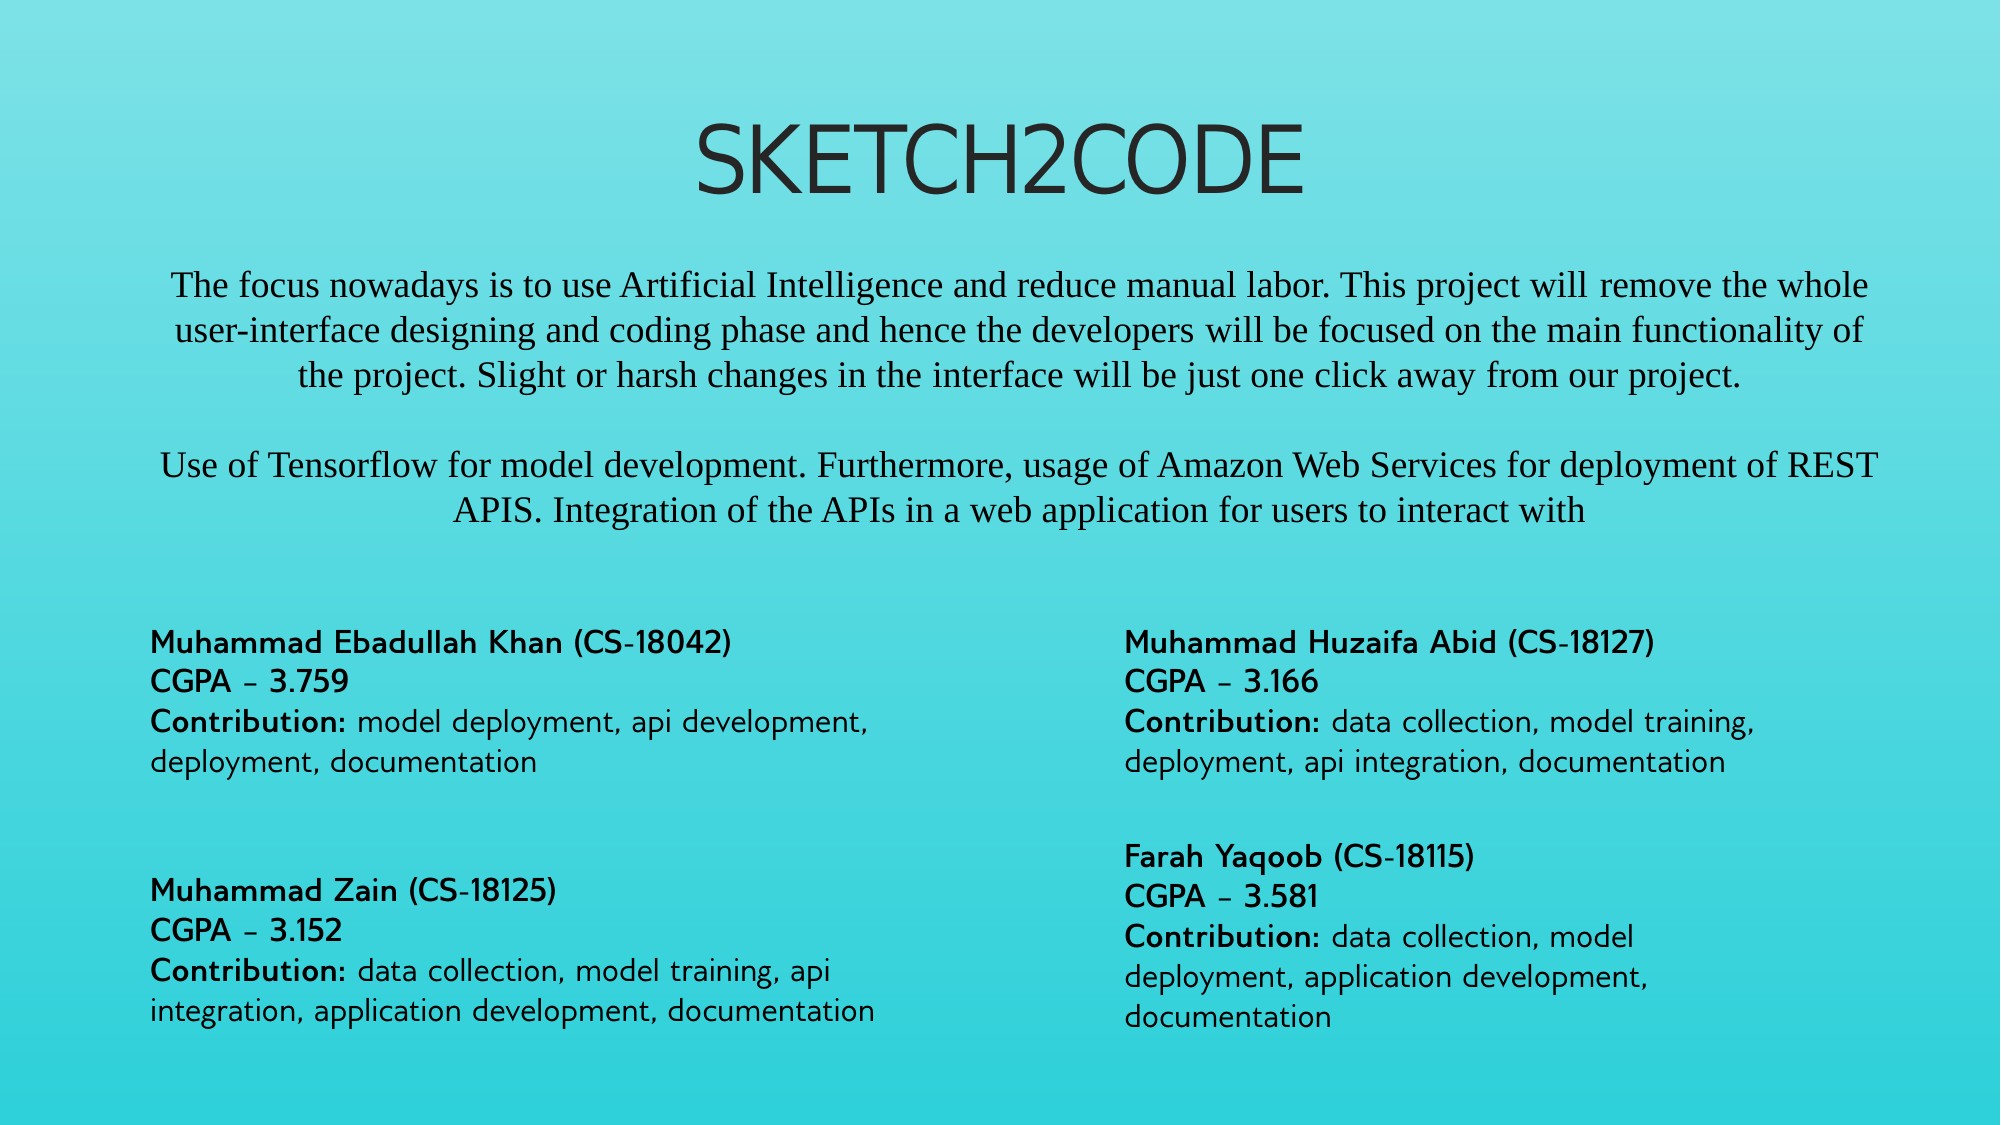

SKETCH2CODE

The focus nowadays is to use Artificial Intelligence and reduce manual labor. This project will remove the whole user-interface designing and coding phase and hence the developers will be focused on the main functionality of the project. Slight or harsh changes in the interface will be just one click away from our project.

Use of Tensorflow for model development. Furthermore, usage of Amazon Web Services for deployment of REST APIS. Integration of the APIs in a web application for users to interact with

Muhammad Ebadullah Khan (CS-18042)
CGPA – 3.759
Contribution: model deployment, api development, deployment, documentation
Muhammad Huzaifa Abid (CS-18127)
CGPA – 3.166
Contribution: data collection, model training, deployment, api integration, documentation
Farah Yaqoob (CS-18115)
CGPA – 3.581
Contribution: data collection, model deployment, application development, documentation
Muhammad Zain (CS-18125)
CGPA – 3.152
Contribution: data collection, model training, api integration, application development, documentation